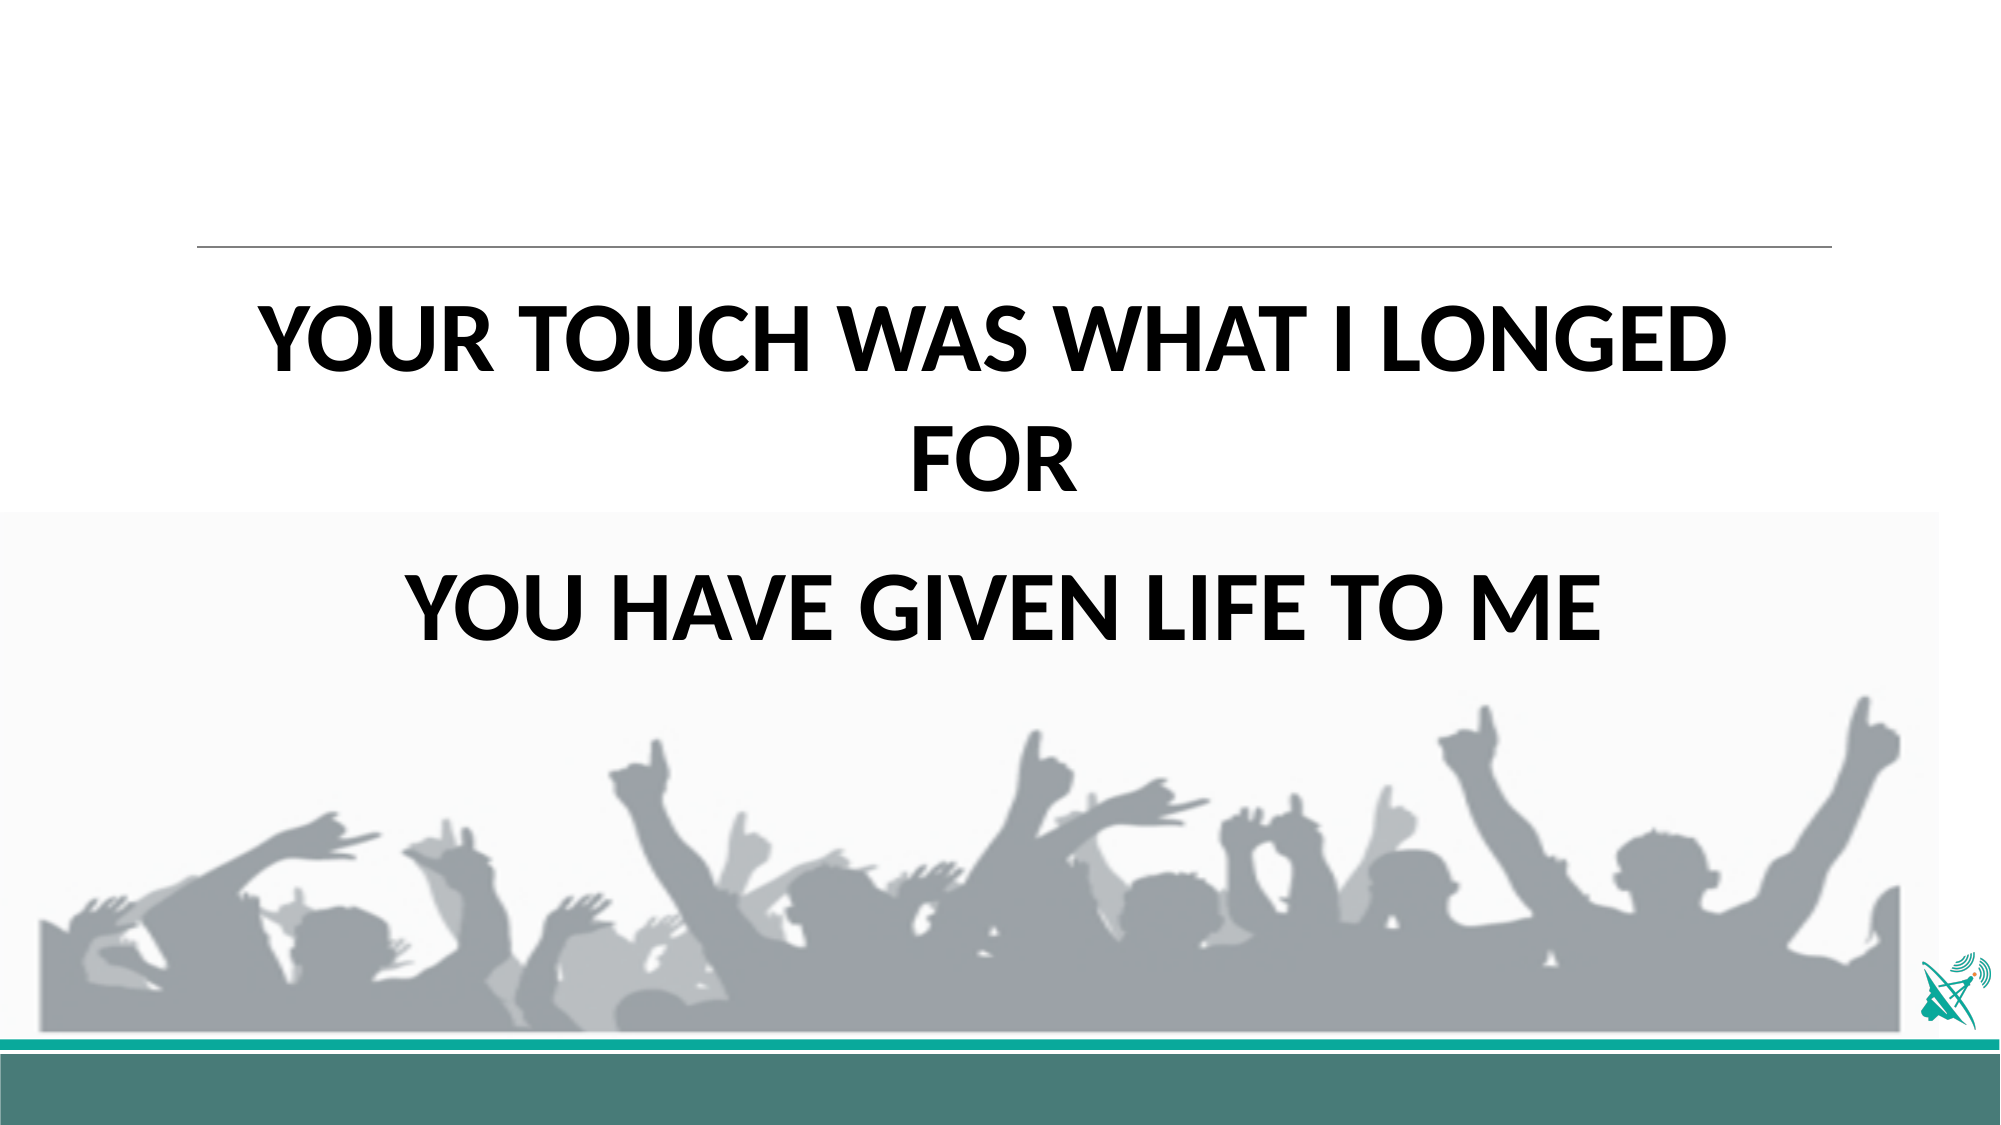

YOUR TOUCH WAS WHAT I LONGED FOR
YOU HAVE GIVEN LIFE TO ME